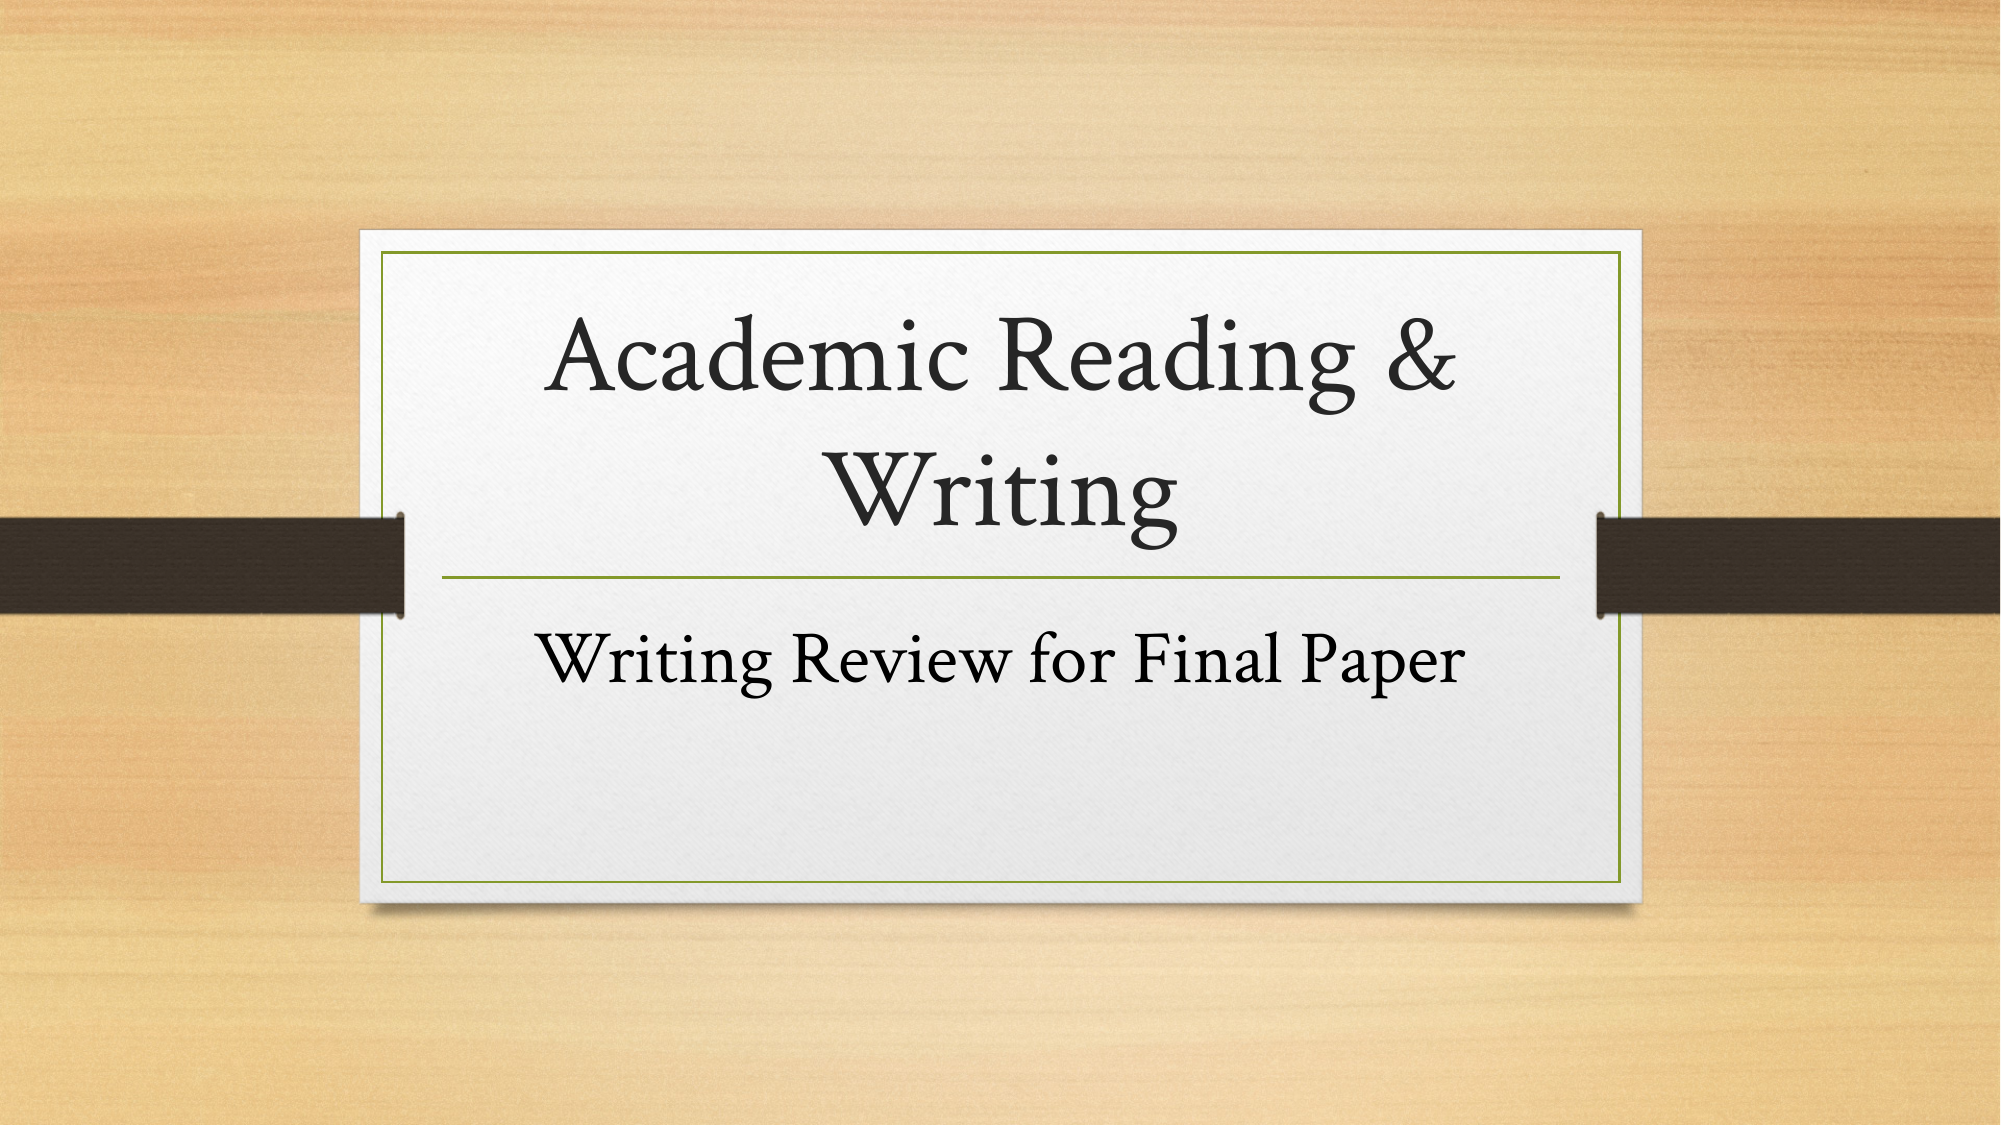

# Academic Reading & Writing
Writing Review for Final Paper